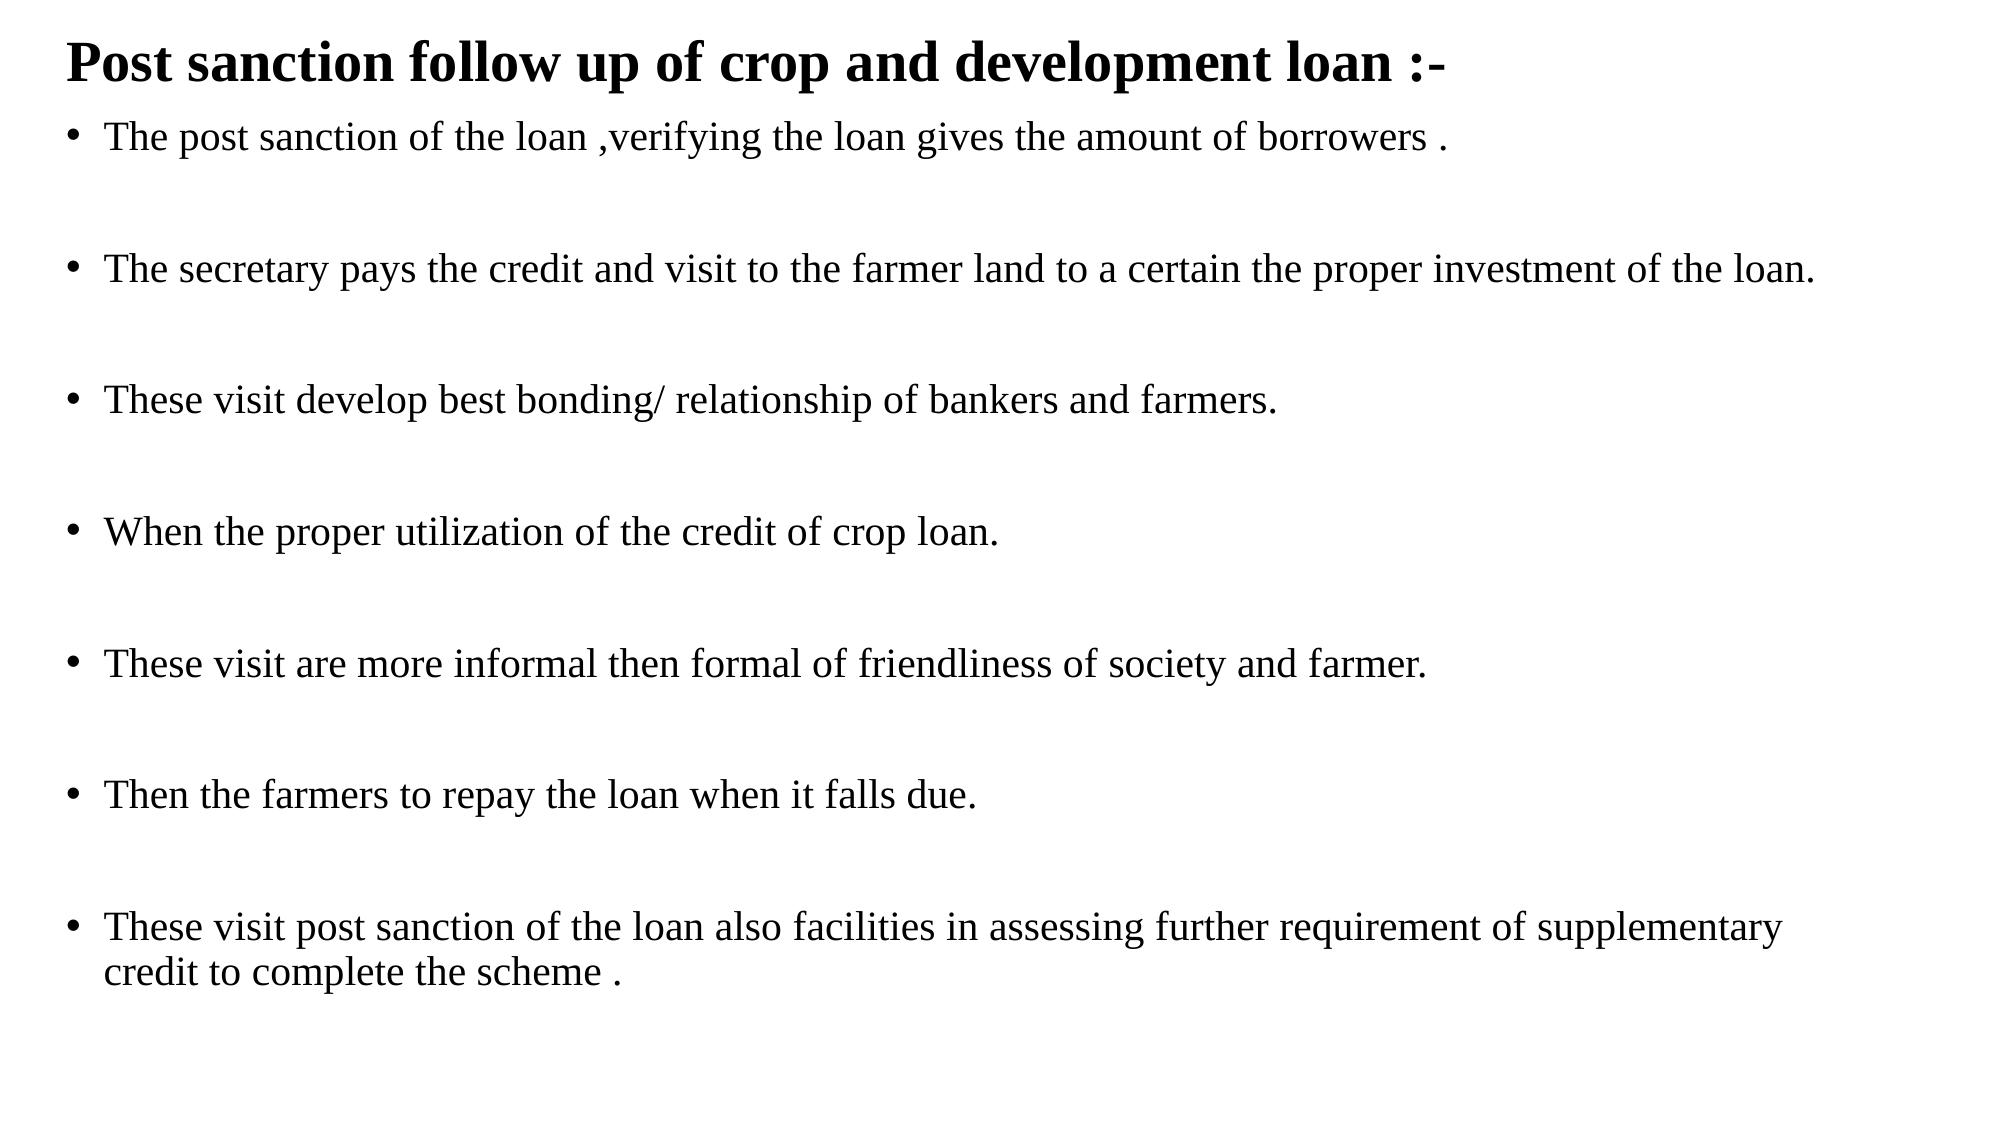

Post sanction follow up of crop and development loan :-
The post sanction of the loan ,verifying the loan gives the amount of borrowers .

The secretary pays the credit and visit to the farmer land to a certain the proper investment of the loan.

These visit develop best bonding/ relationship of bankers and farmers.

When the proper utilization of the credit of crop loan.

These visit are more informal then formal of friendliness of society and farmer.

Then the farmers to repay the loan when it falls due.

These visit post sanction of the loan also facilities in assessing further requirement of supplementary credit to complete the scheme .